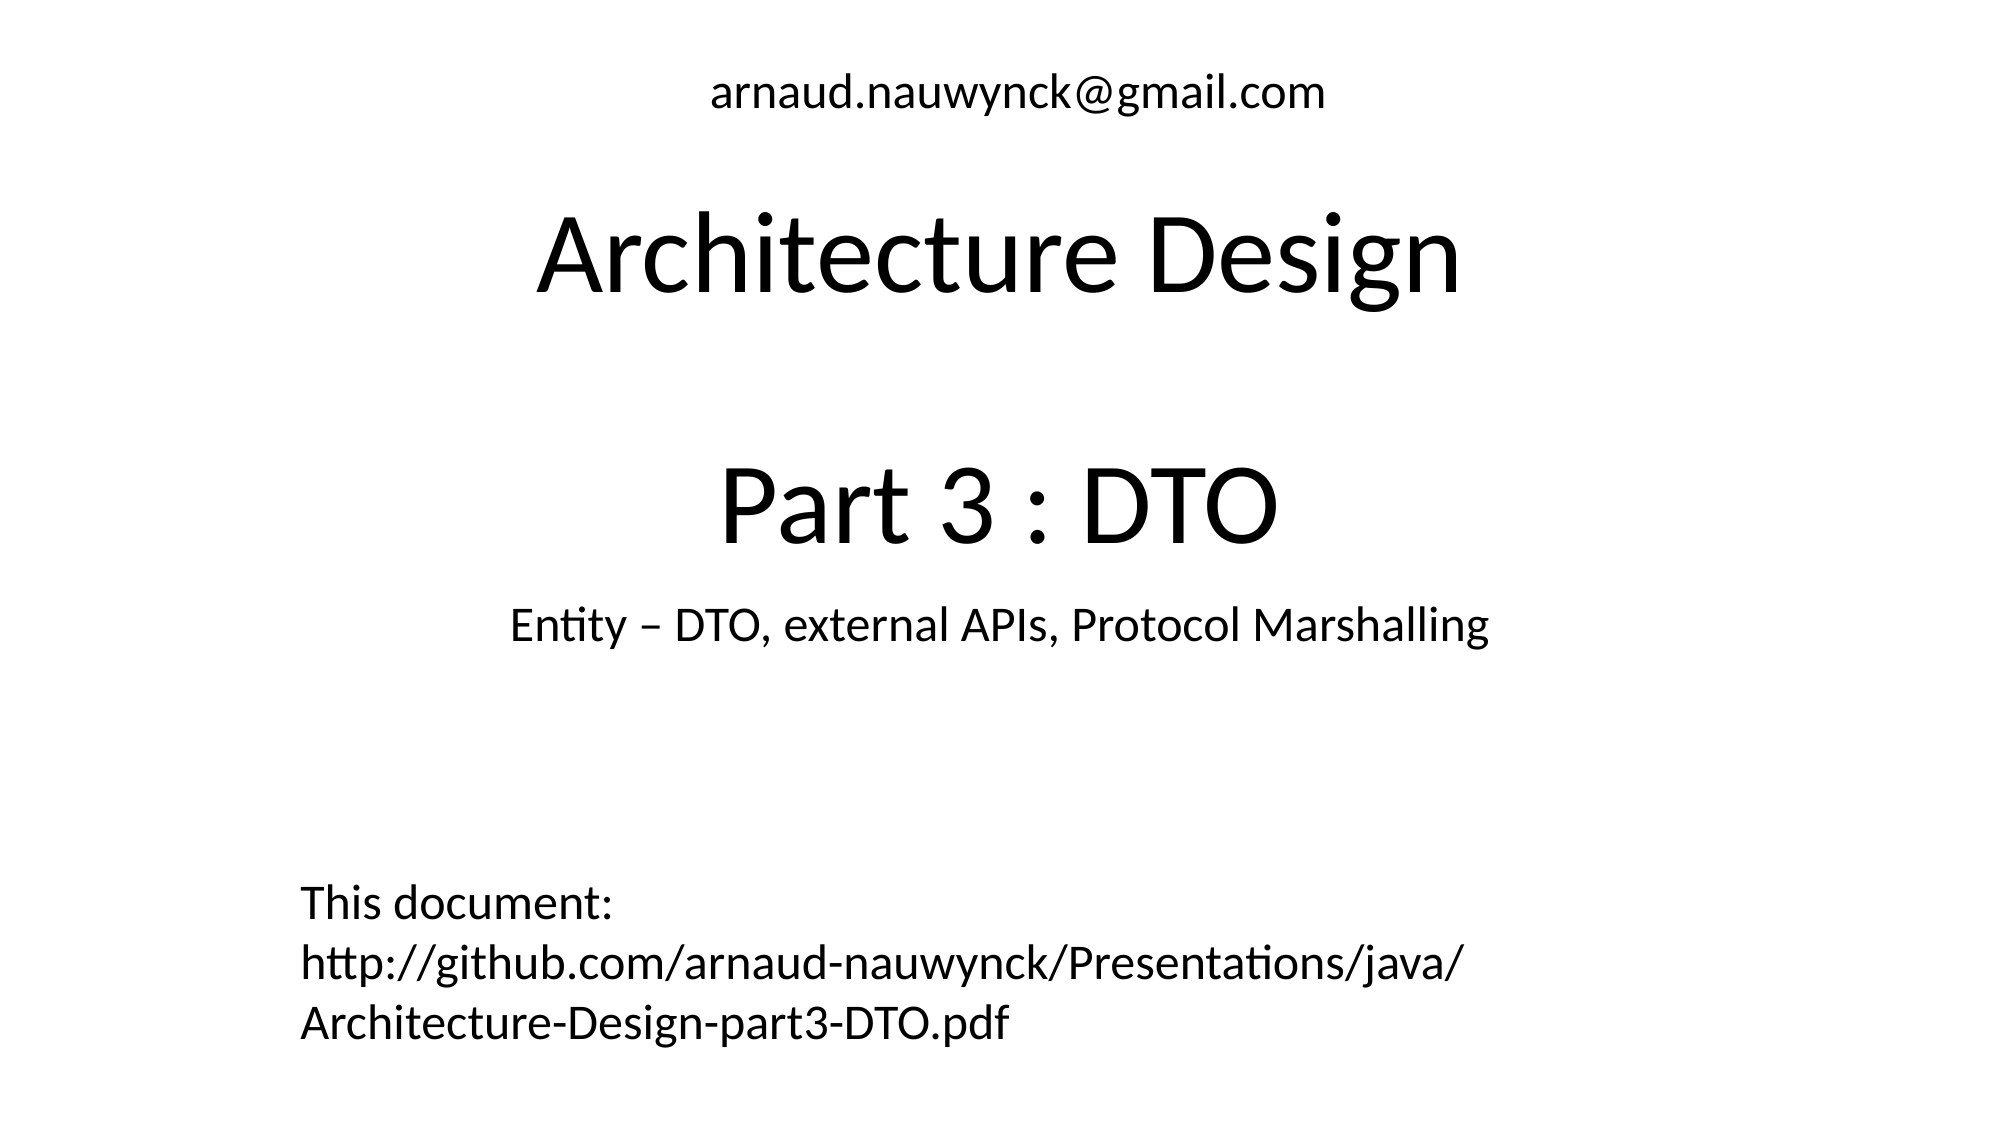

arnaud.nauwynck@gmail.com
# Architecture Design Part 3 : DTO
Entity – DTO, external APIs, Protocol Marshalling
This document:
http://github.com/arnaud-nauwynck/Presentations/java/
Architecture-Design-part3-DTO.pdf